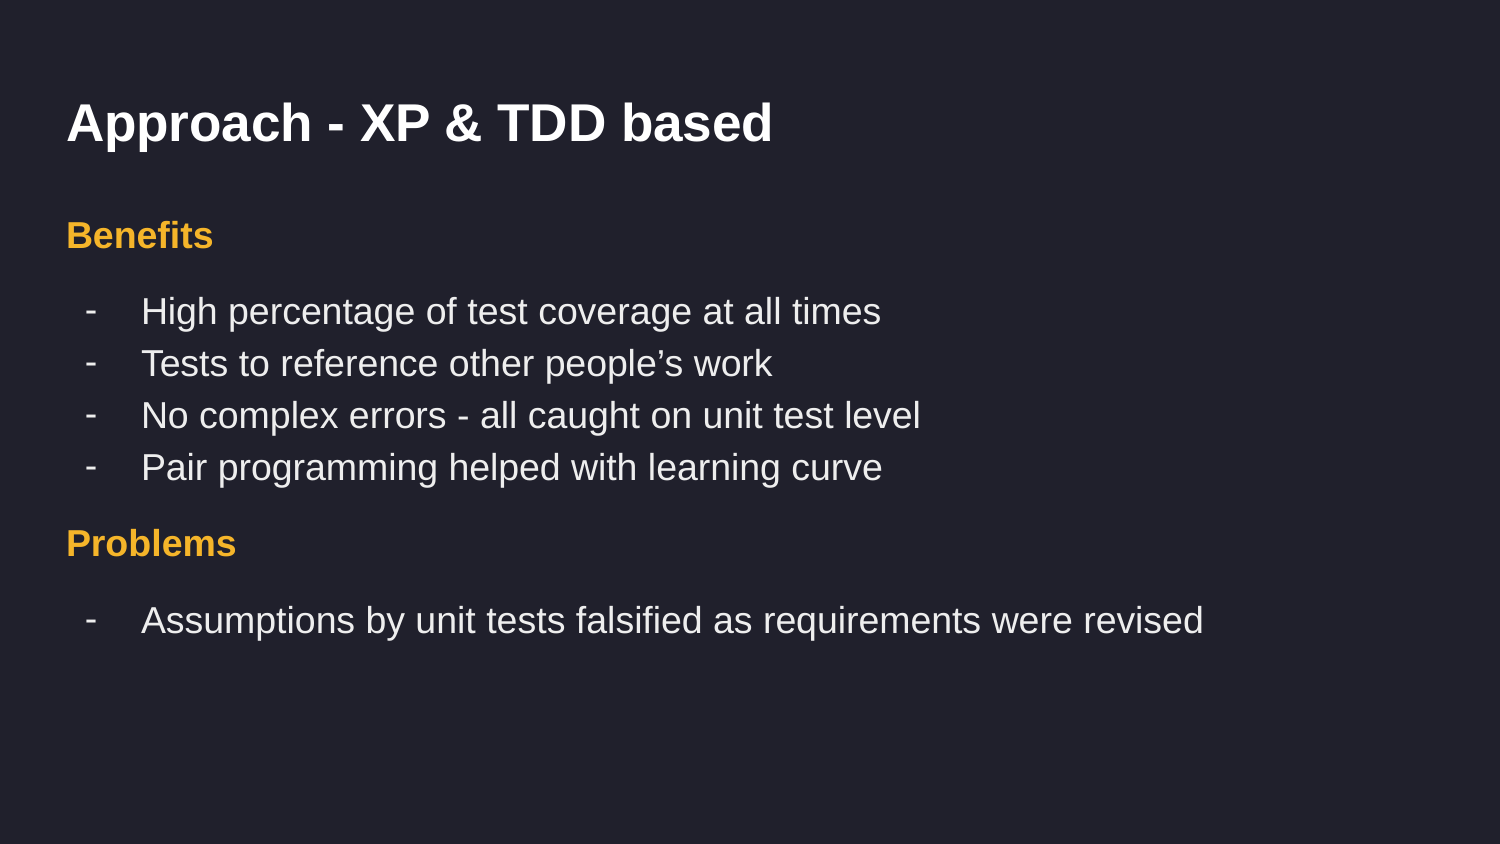

# Approach - XP & TDD based
Benefits
High percentage of test coverage at all times
Tests to reference other people’s work
No complex errors - all caught on unit test level
Pair programming helped with learning curve
Problems
Assumptions by unit tests falsified as requirements were revised